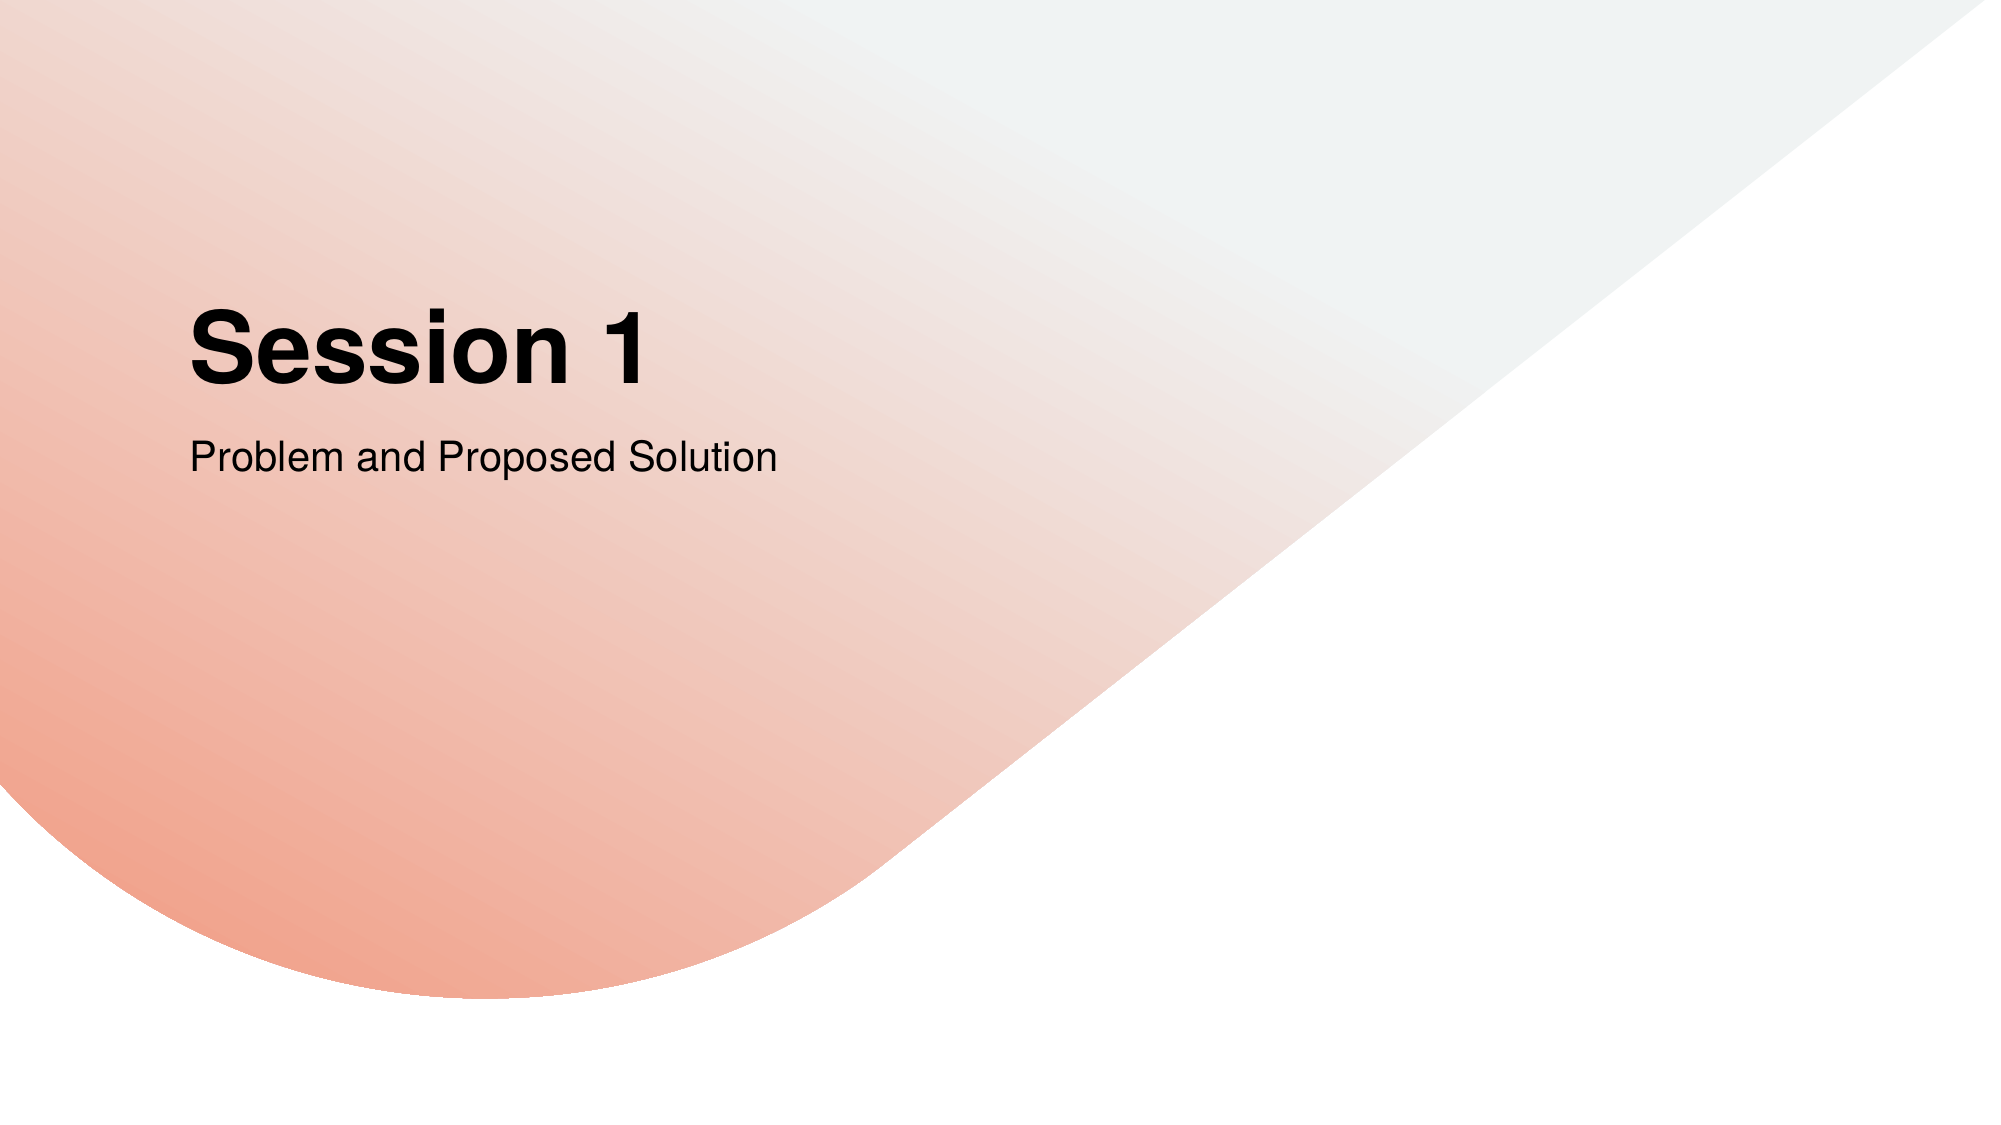

# Session 1
Problem and Proposed Solution